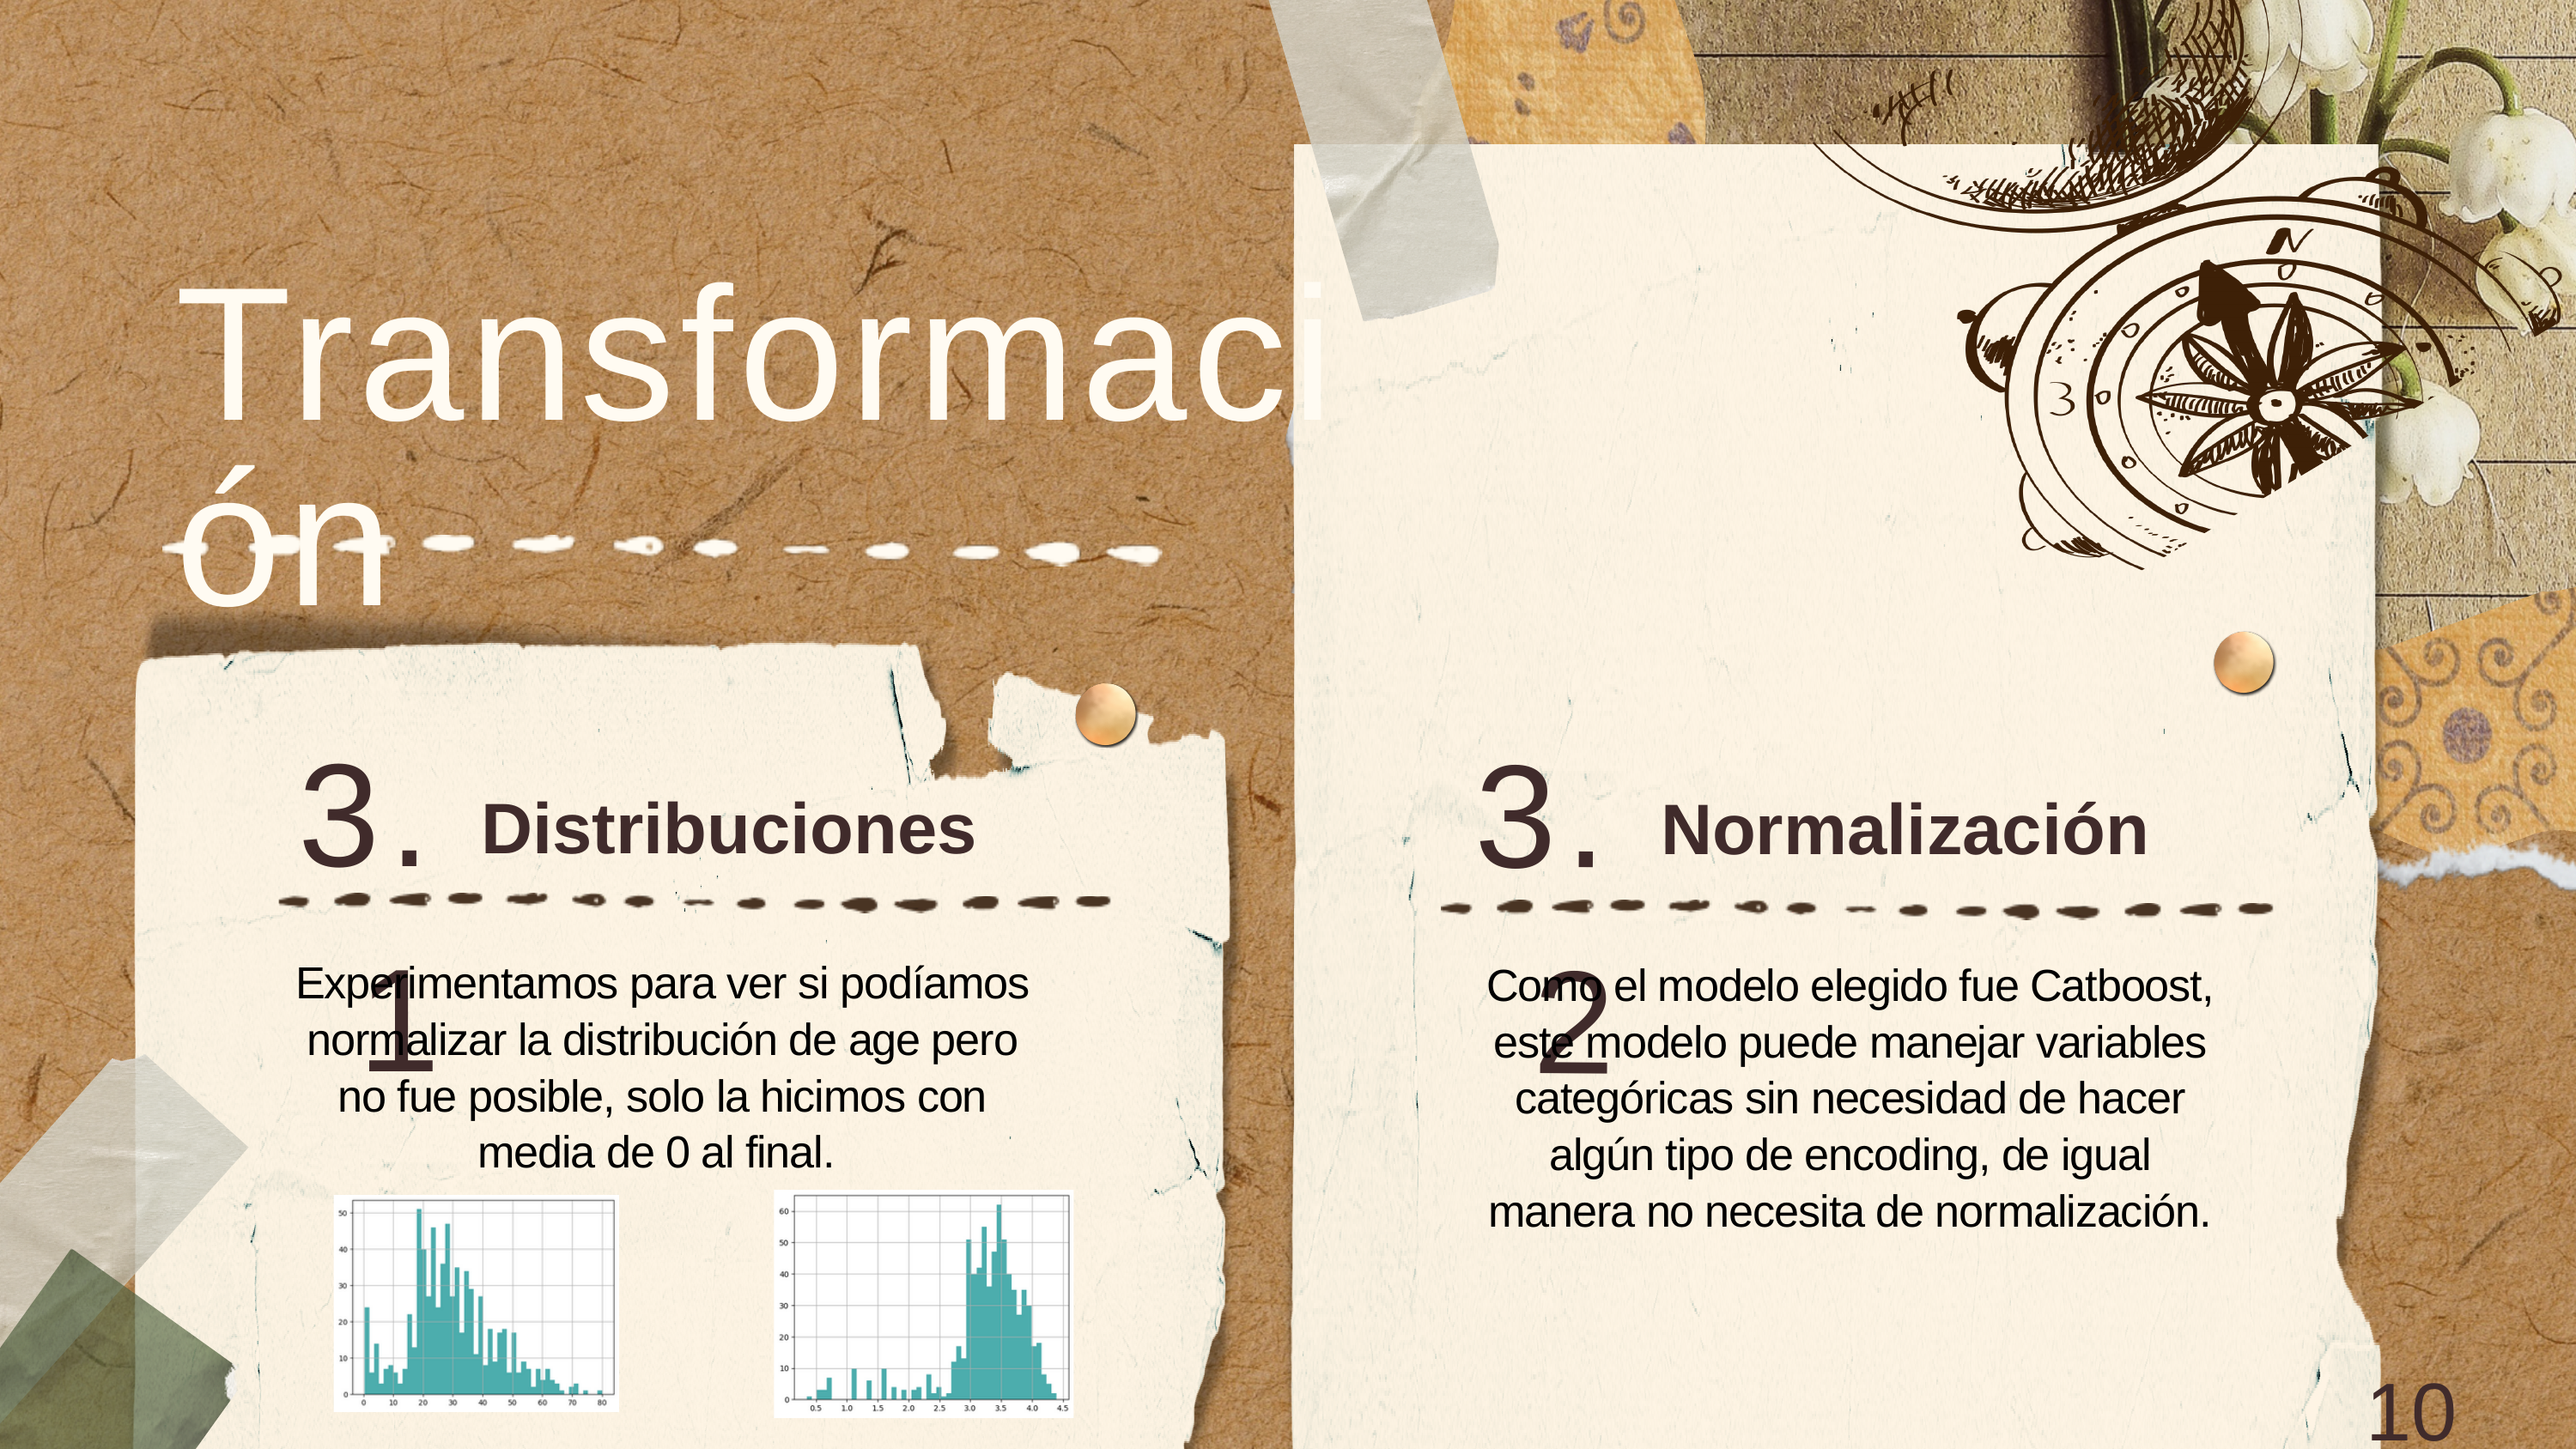

Transformación

3.1
3.2
Distribuciones
Normalización

Experimentamos para ver si podíamos normalizar la distribución de age pero no fue posible, solo la hicimos con media de 0 al final.
Como el modelo elegido fue Catboost, este modelo puede manejar variables categóricas sin necesidad de hacer algún tipo de encoding, de igual manera no necesita de normalización.

10